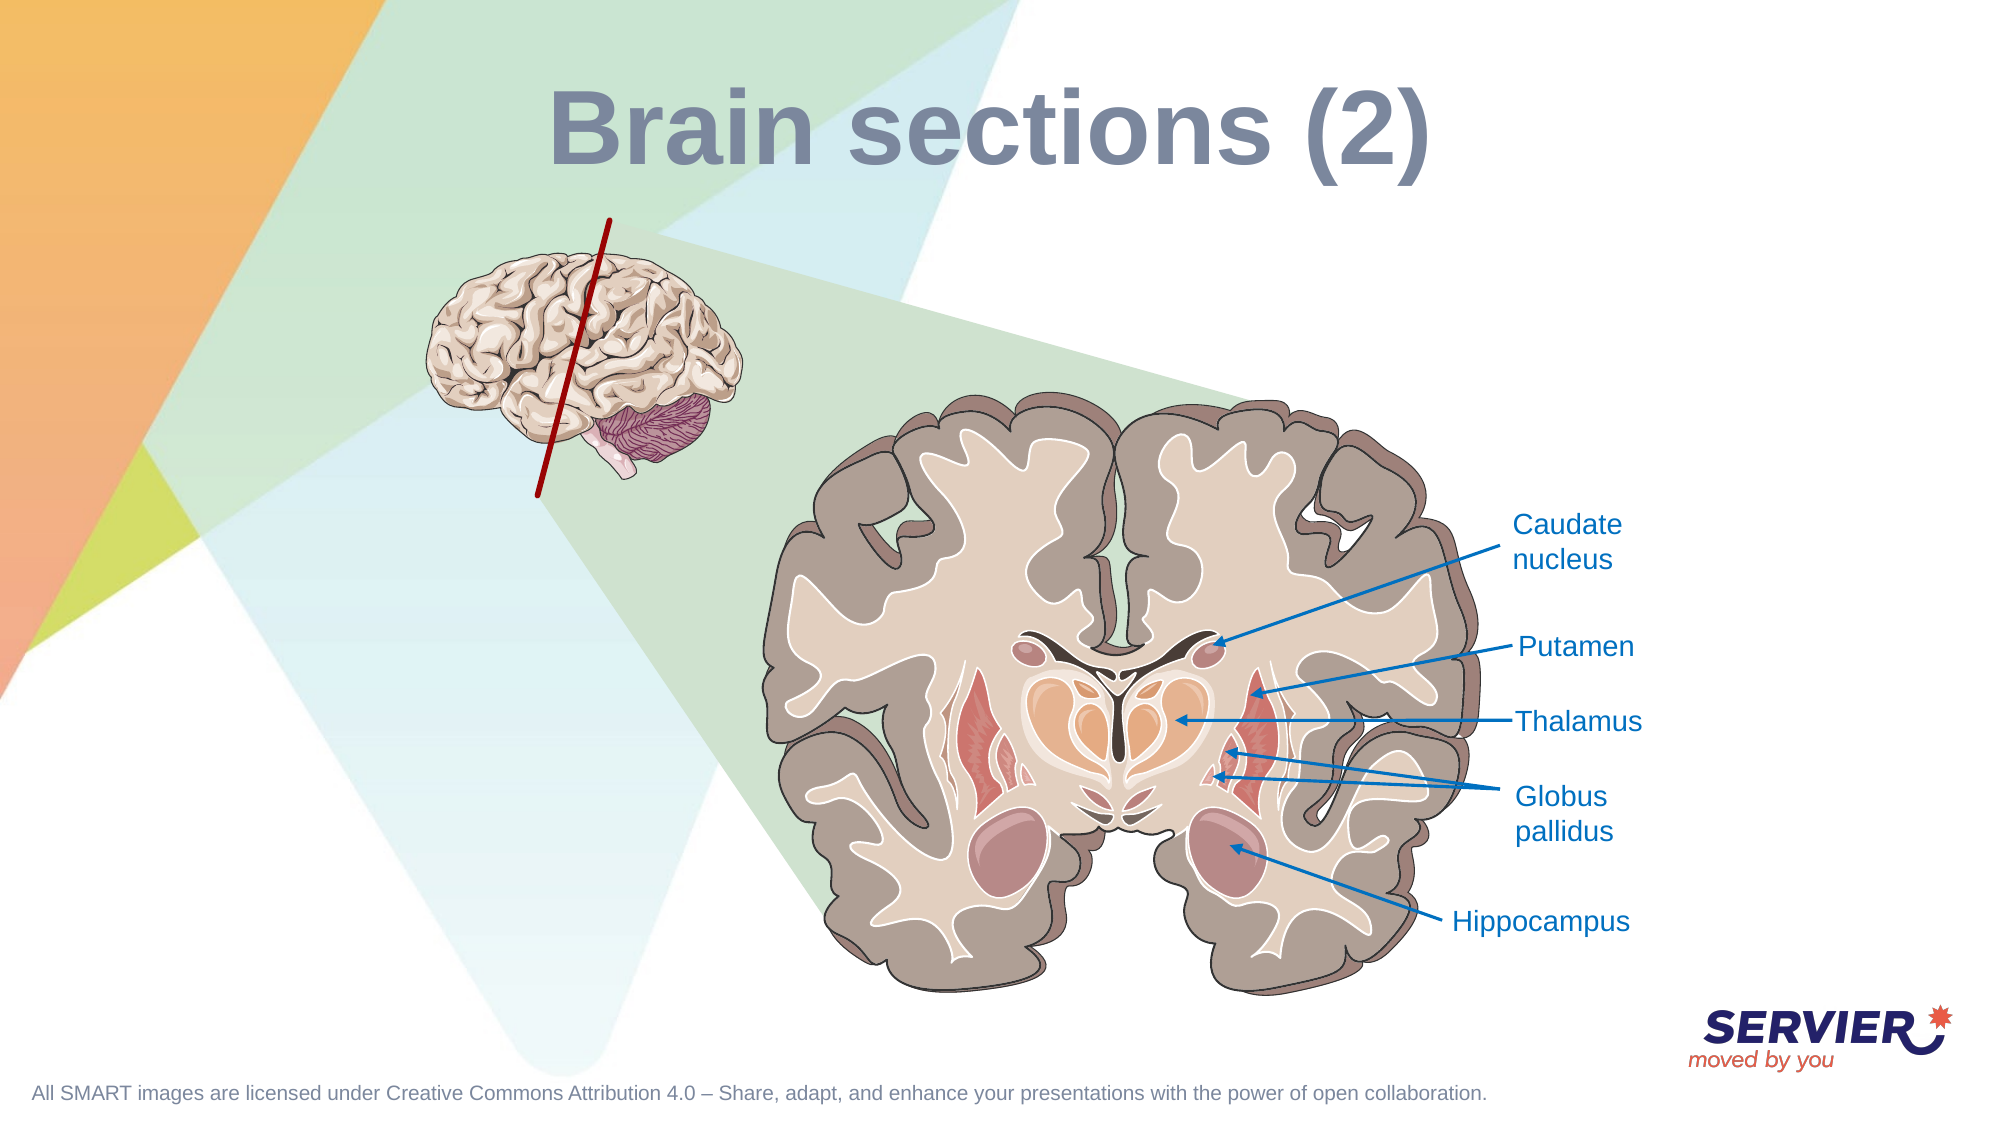

# Brain sections (2)

Caudate
nucleus

Putamen

Thalamus

Globus
pallidus

Hippocampus